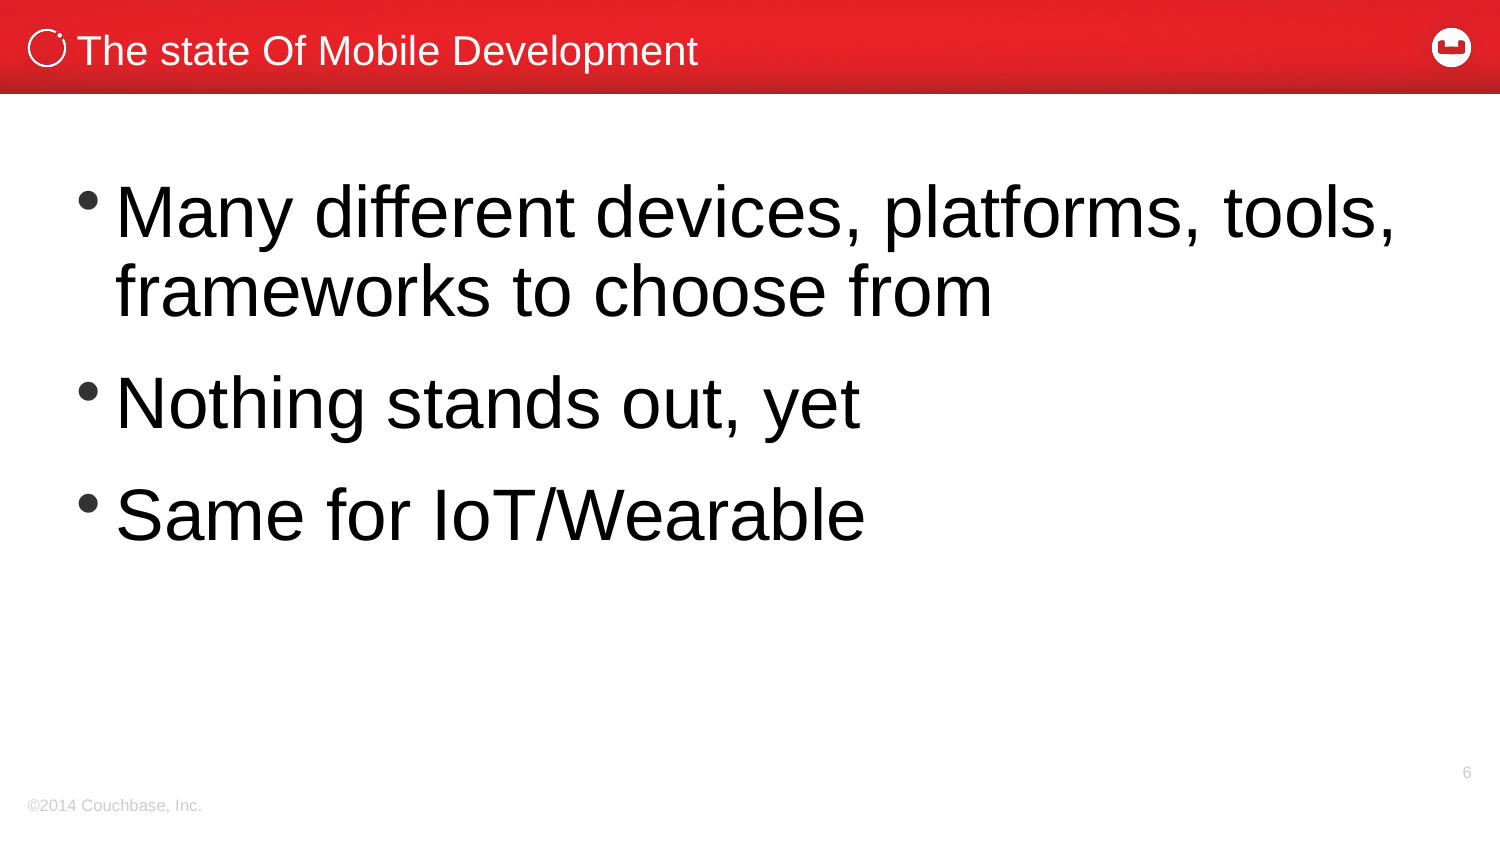

# The state Of Mobile Development
Many different devices, platforms, tools, frameworks to choose from
Nothing stands out, yet
Same for IoT/Wearable
6
©2014 Couchbase, Inc.